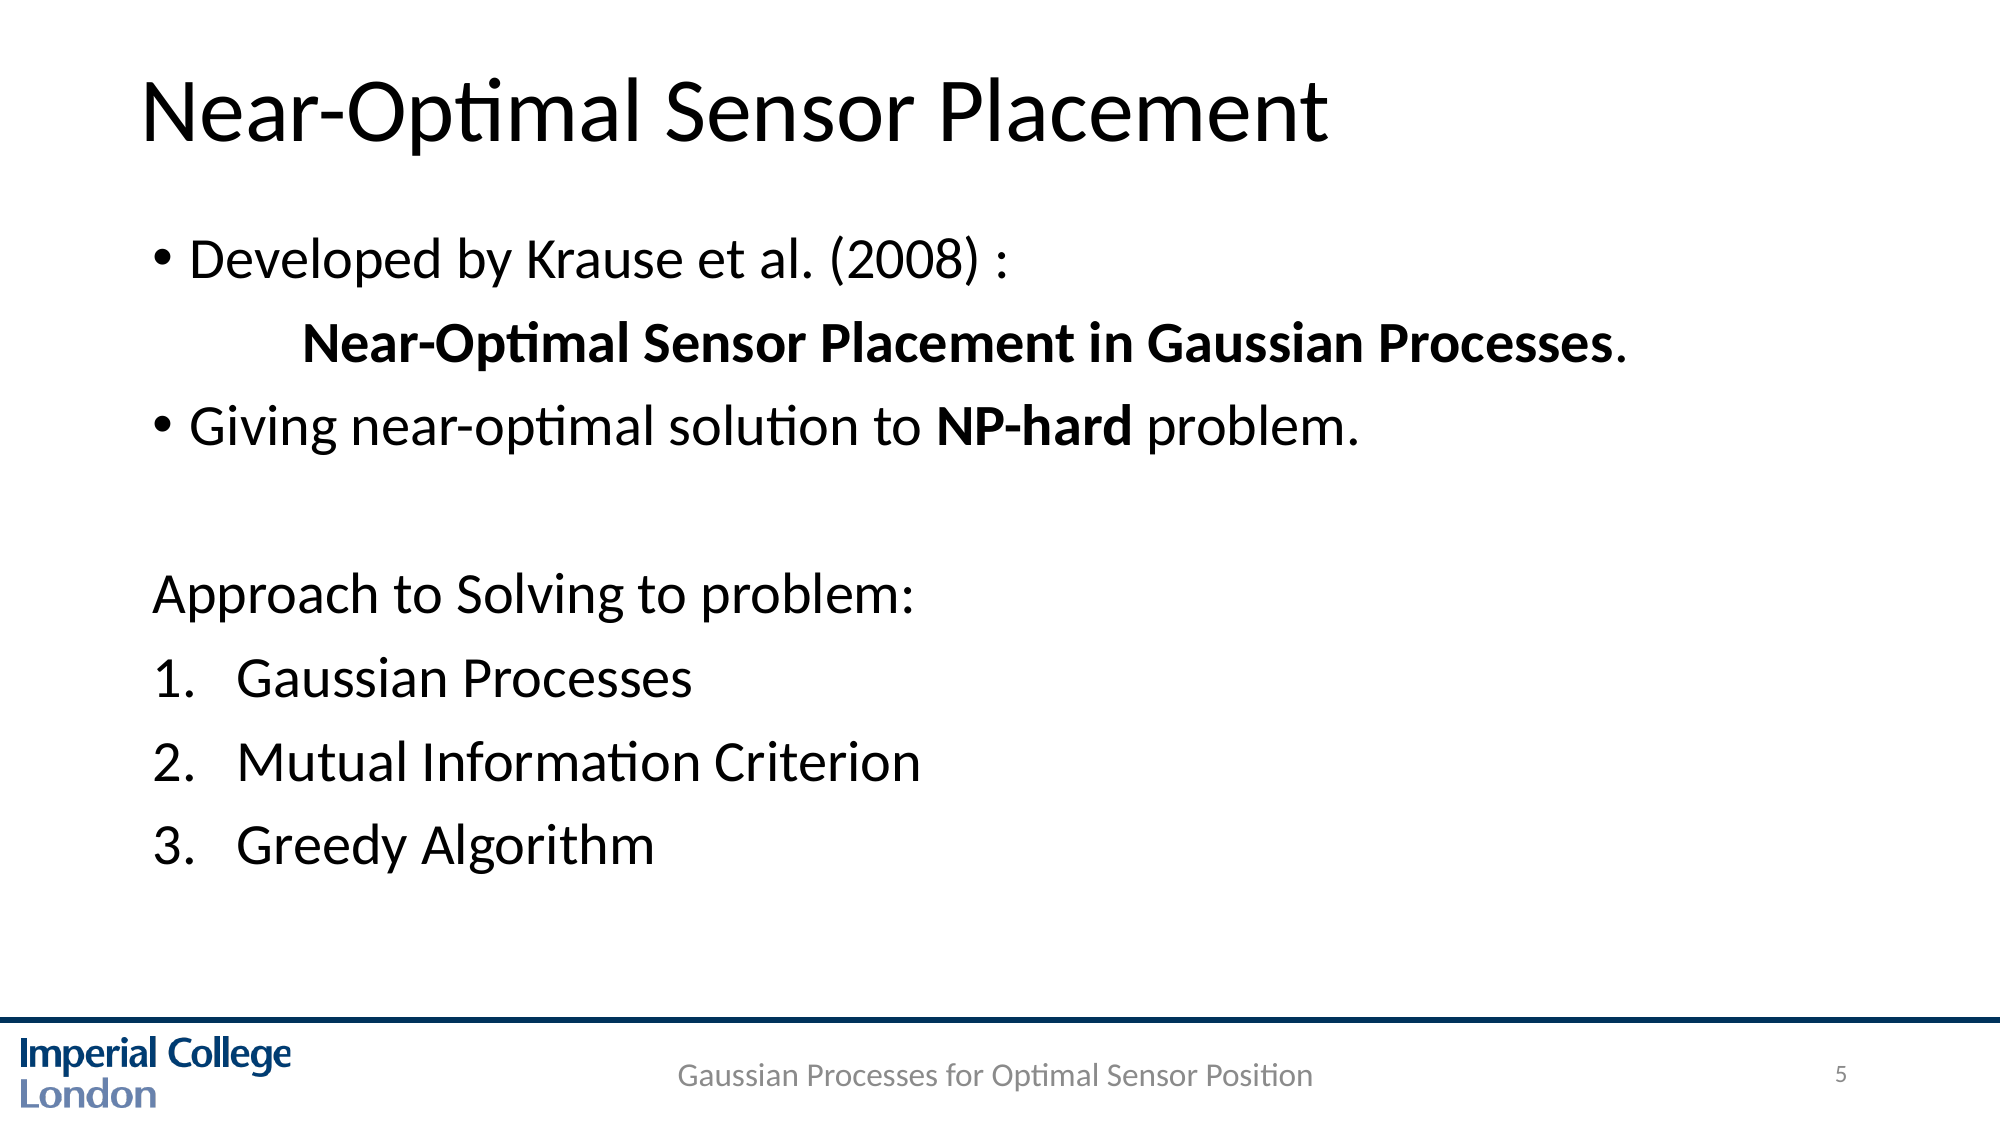

# Near-Optimal Sensor Placement
Developed by Krause et al. (2008) :
	Near-Optimal Sensor Placement in Gaussian Processes.
Giving near-optimal solution to NP-hard problem.

Approach to Solving to problem:
Gaussian Processes
Mutual Information Criterion
Greedy Algorithm

Gaussian Processes for Optimal Sensor Position
5